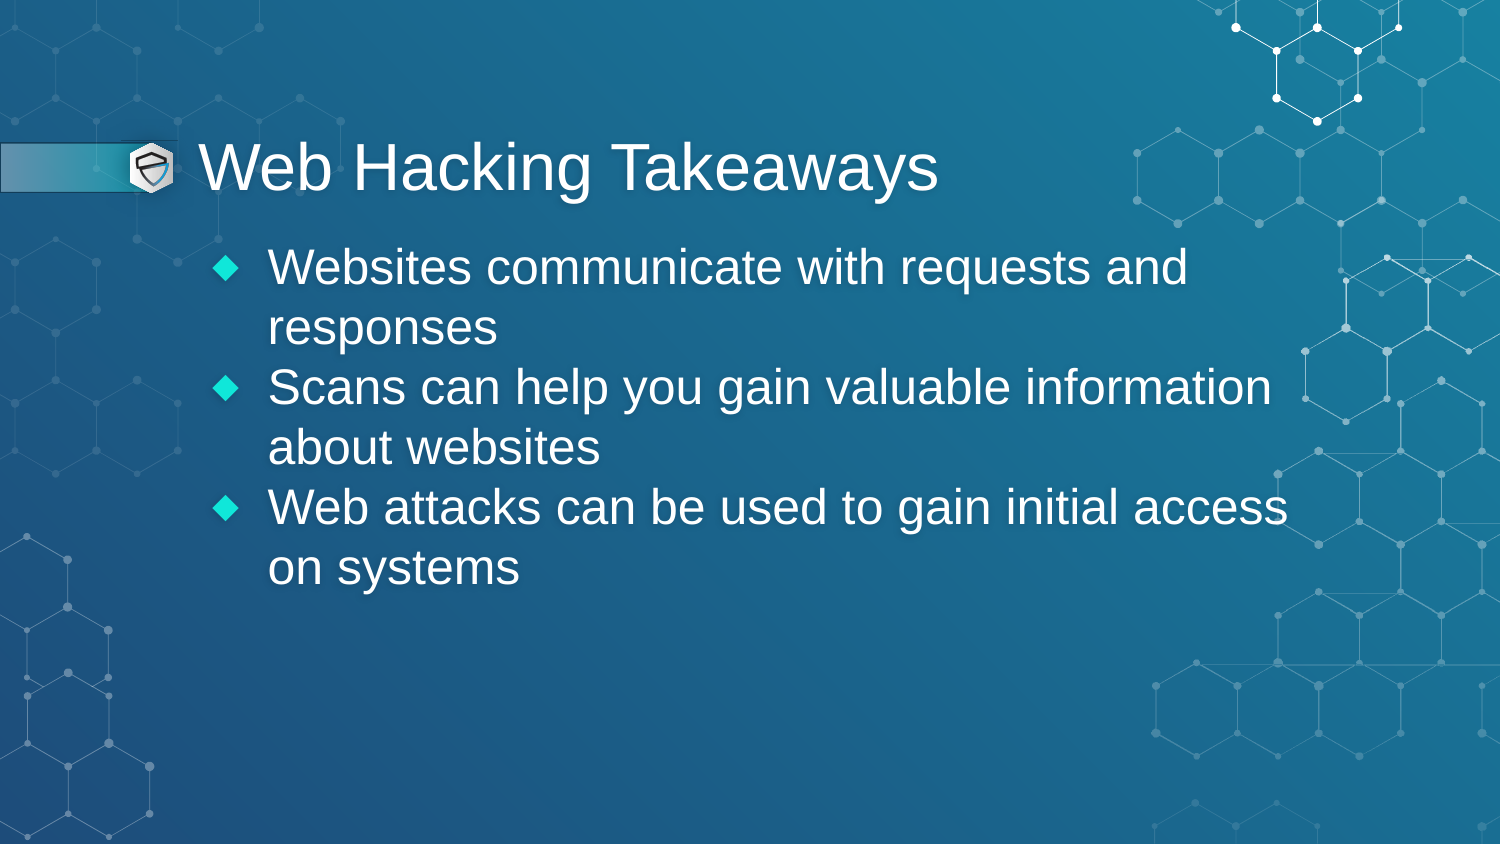

# Web Hacking Takeaways
Websites communicate with requests and responses
Scans can help you gain valuable information about websites
Web attacks can be used to gain initial access on systems